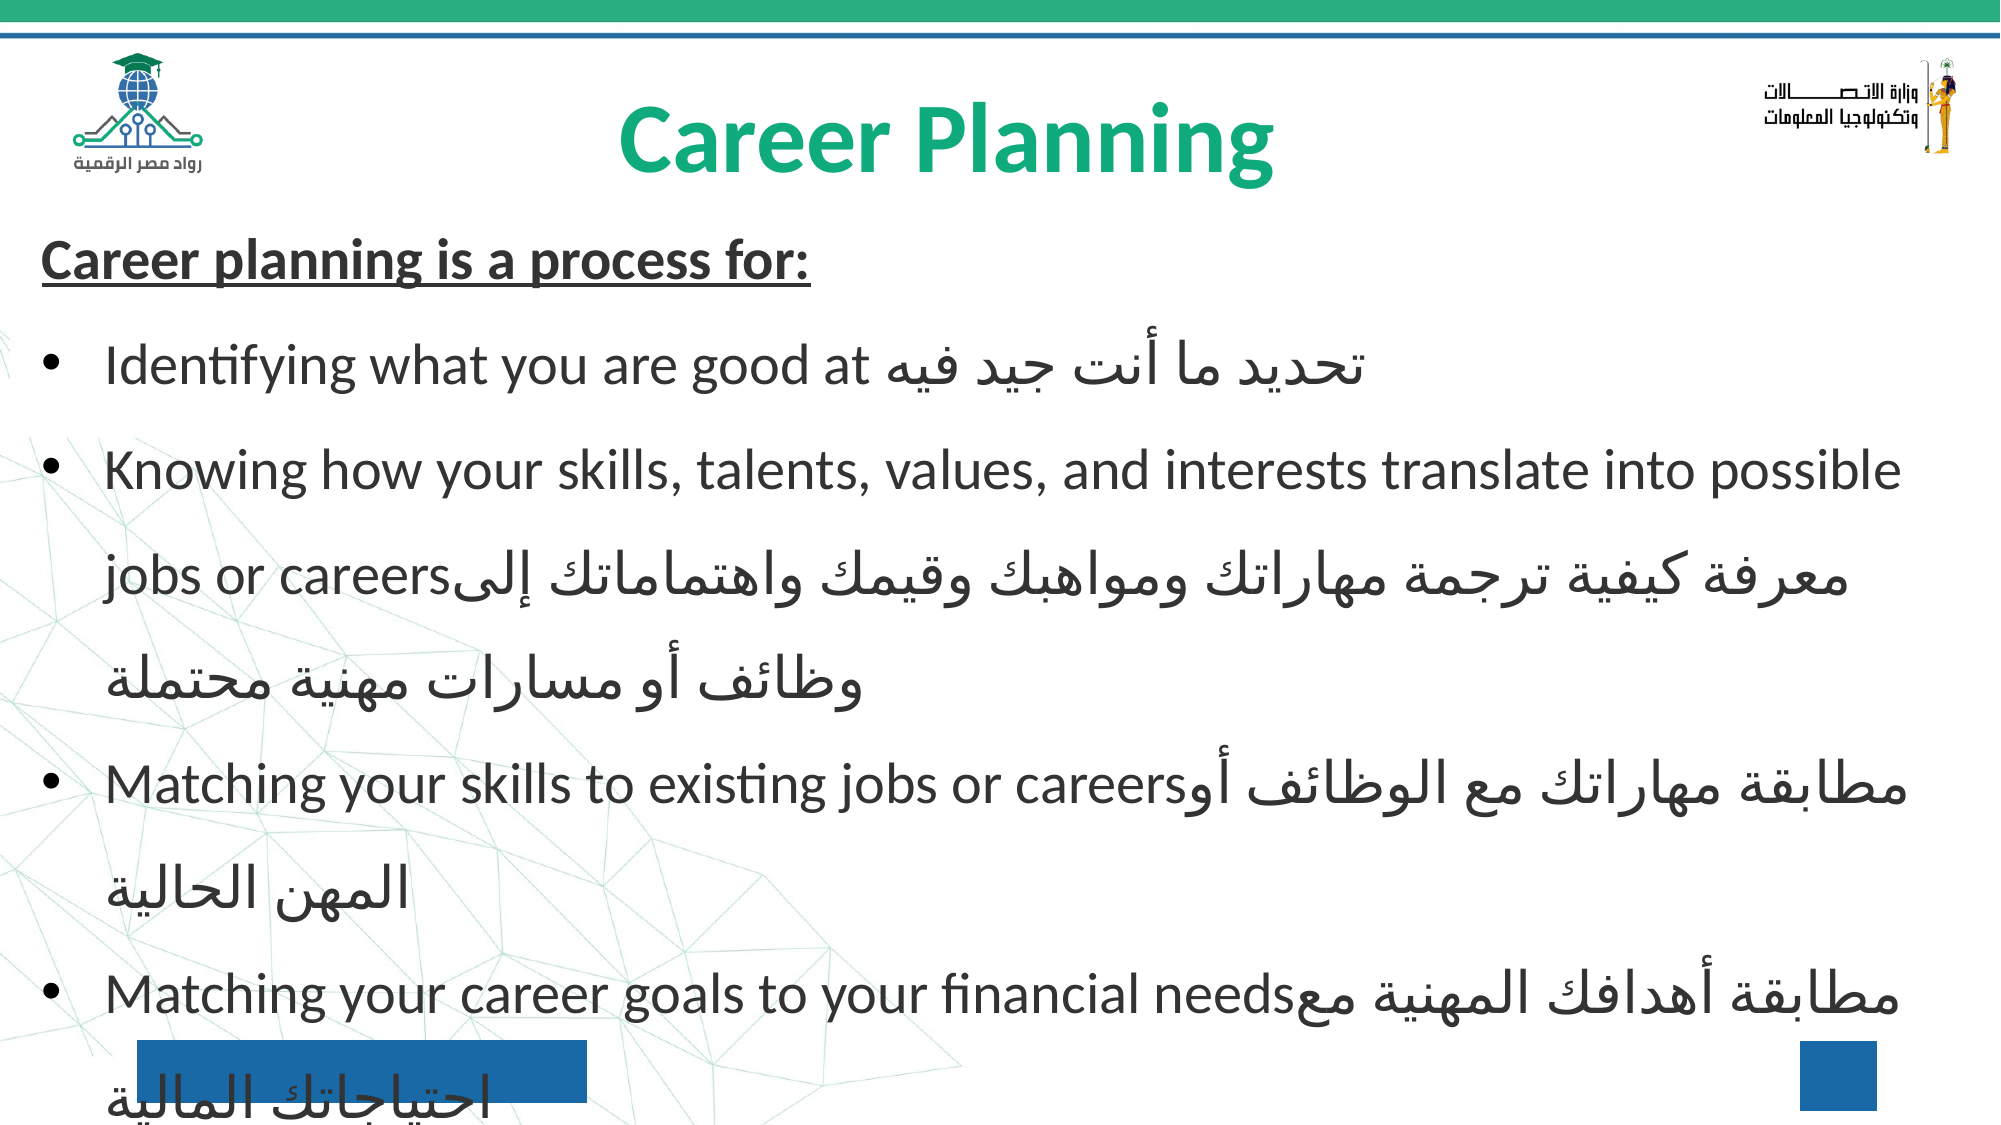

Career Planning
Career planning is a process for:
Identifying what you are good at تحديد ما أنت جيد فيه
Knowing how your skills, talents, values, and interests translate into possible jobs or careersمعرفة كيفية ترجمة مهاراتك ومواهبك وقيمك واهتماماتك إلى وظائف أو مسارات مهنية محتملة
Matching your skills to existing jobs or careersمطابقة مهاراتك مع الوظائف أو المهن الحالية
Matching your career goals to your financial needsمطابقة أهدافك المهنية مع احتياجاتك المالية